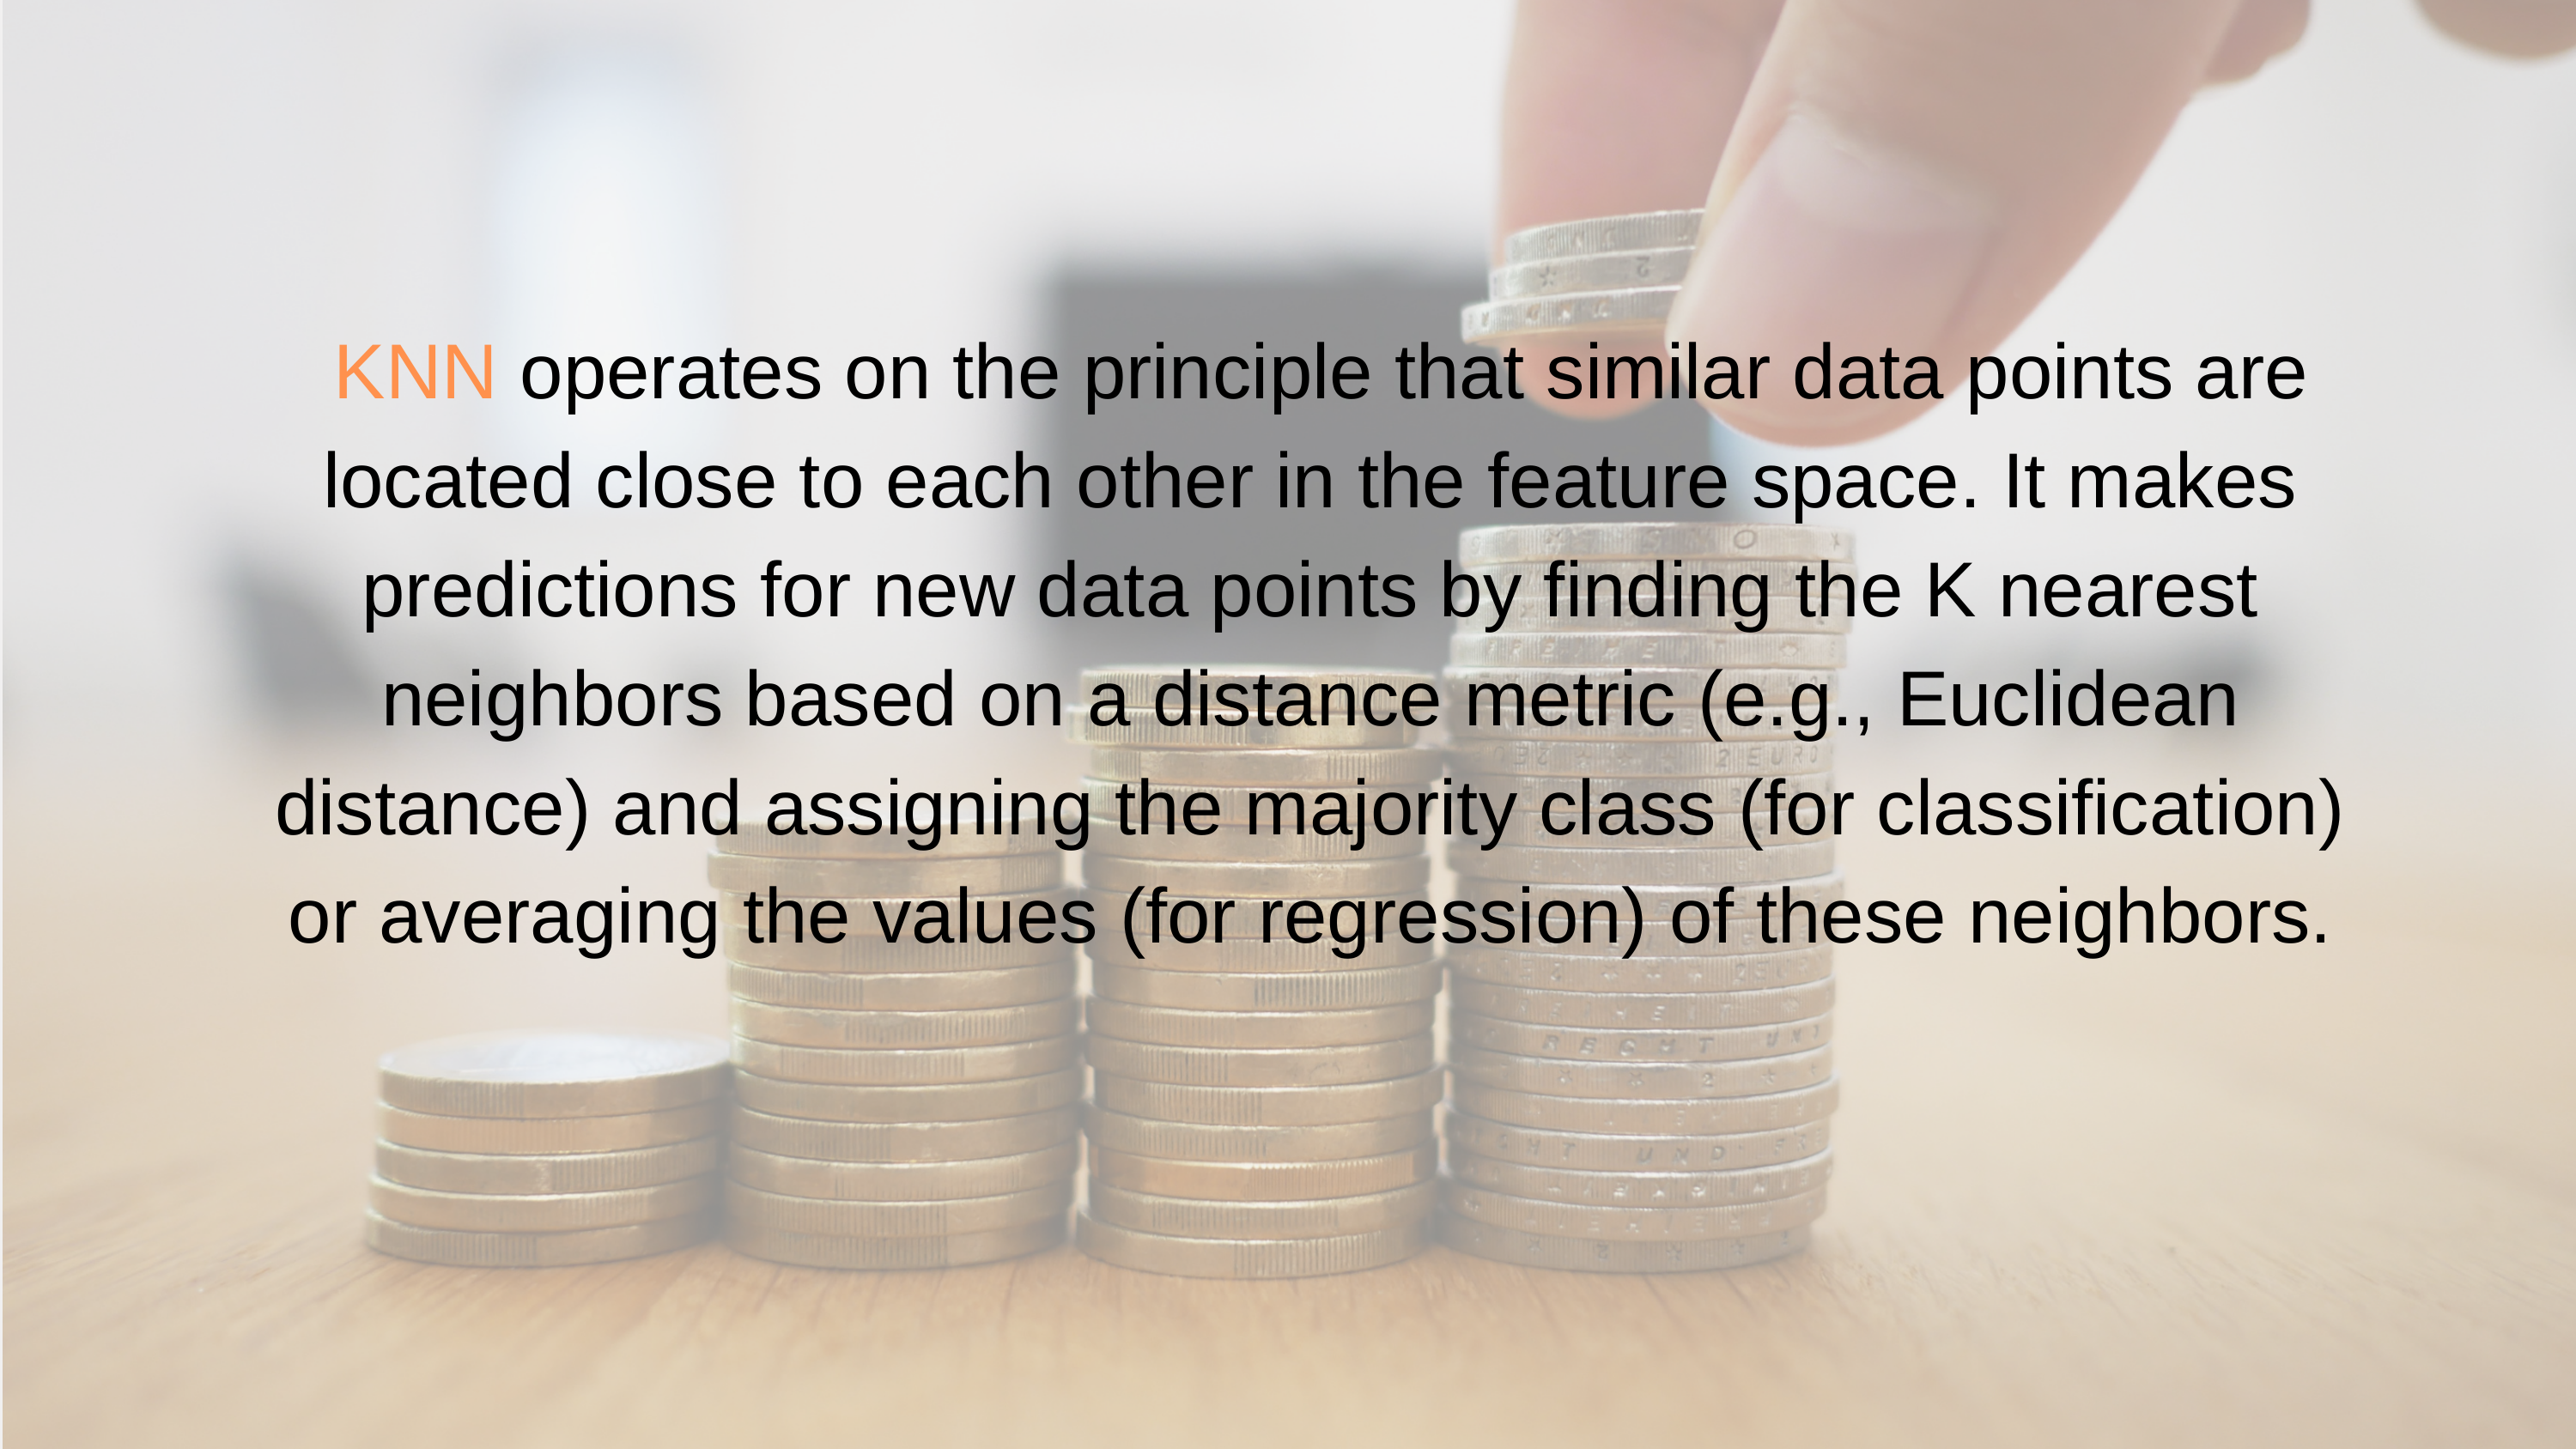

KNN operates on the principle that similar data points are located close to each other in the feature space. It makes predictions for new data points by finding the K nearest neighbors based on a distance metric (e.g., Euclidean distance) and assigning the majority class (for classification) or averaging the values (for regression) of these neighbors.